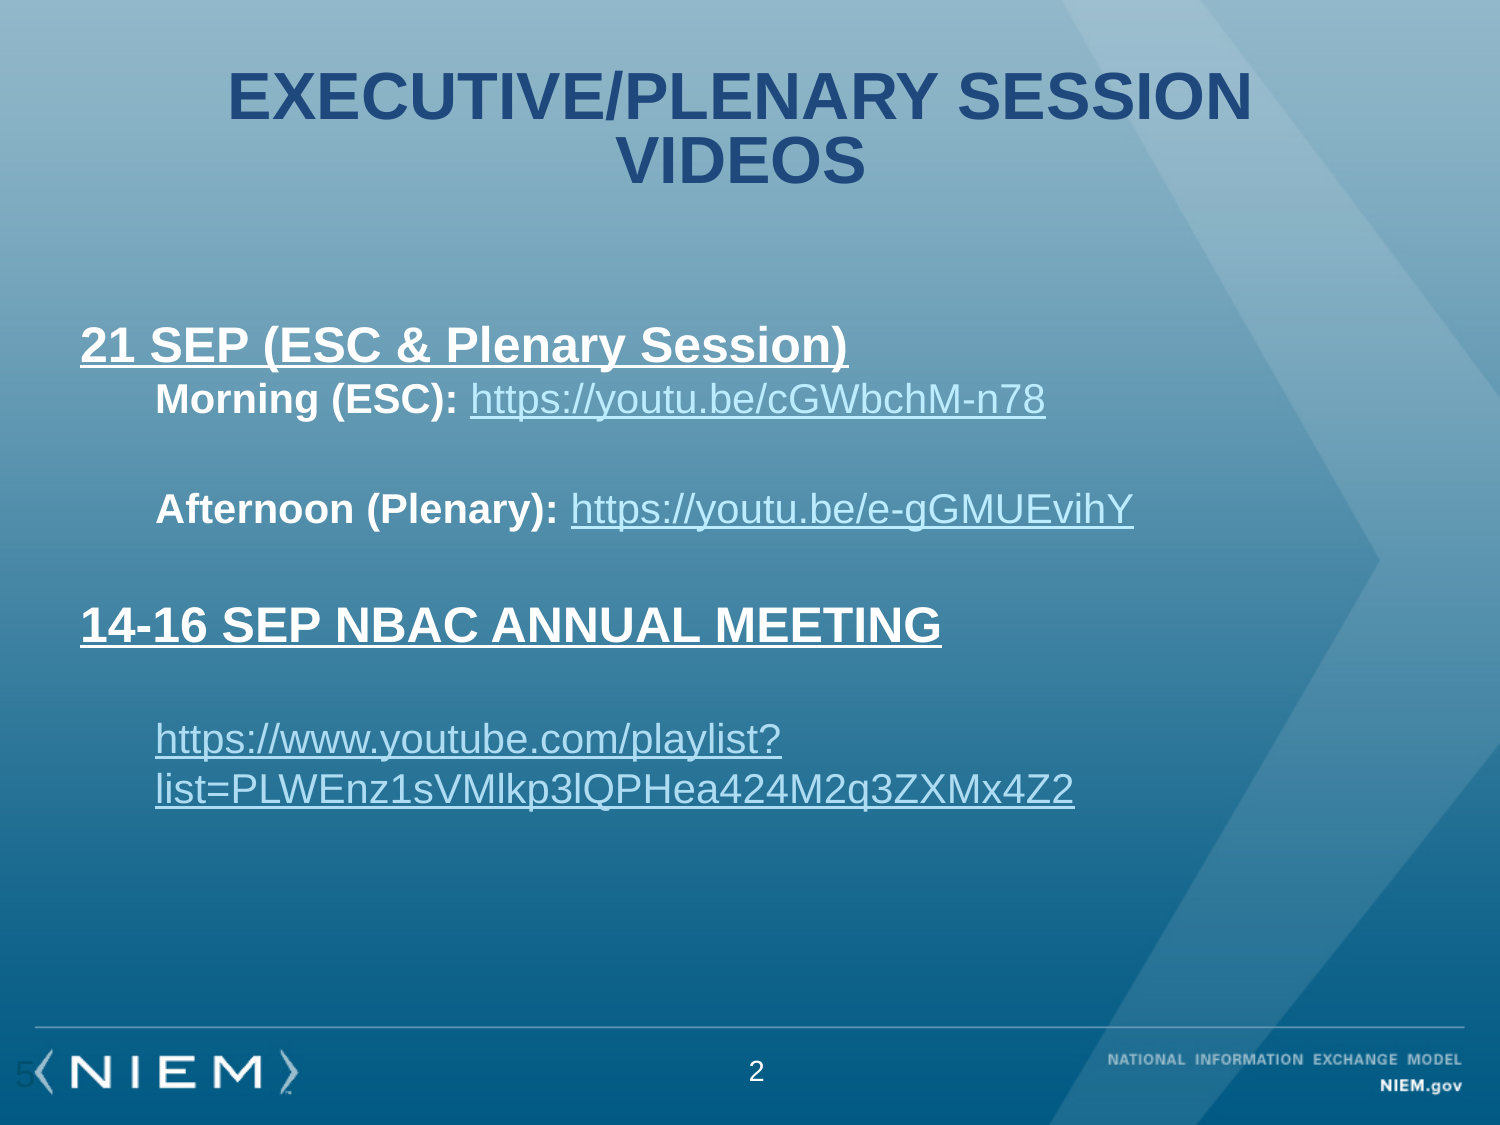

Executive/Plenary Session
VIDEOS

21 SEP (ESC & Plenary Session)
Morning (ESC): https://youtu.be/cGWbchM-n78

Afternoon (Plenary): https://youtu.be/e-gGMUEvihY

14-16 SEP NBAC ANNUAL MEETING

https://www.youtube.com/playlist?list=PLWEnz1sVMlkp3lQPHea424M2q3ZXMx4Z2
5
2